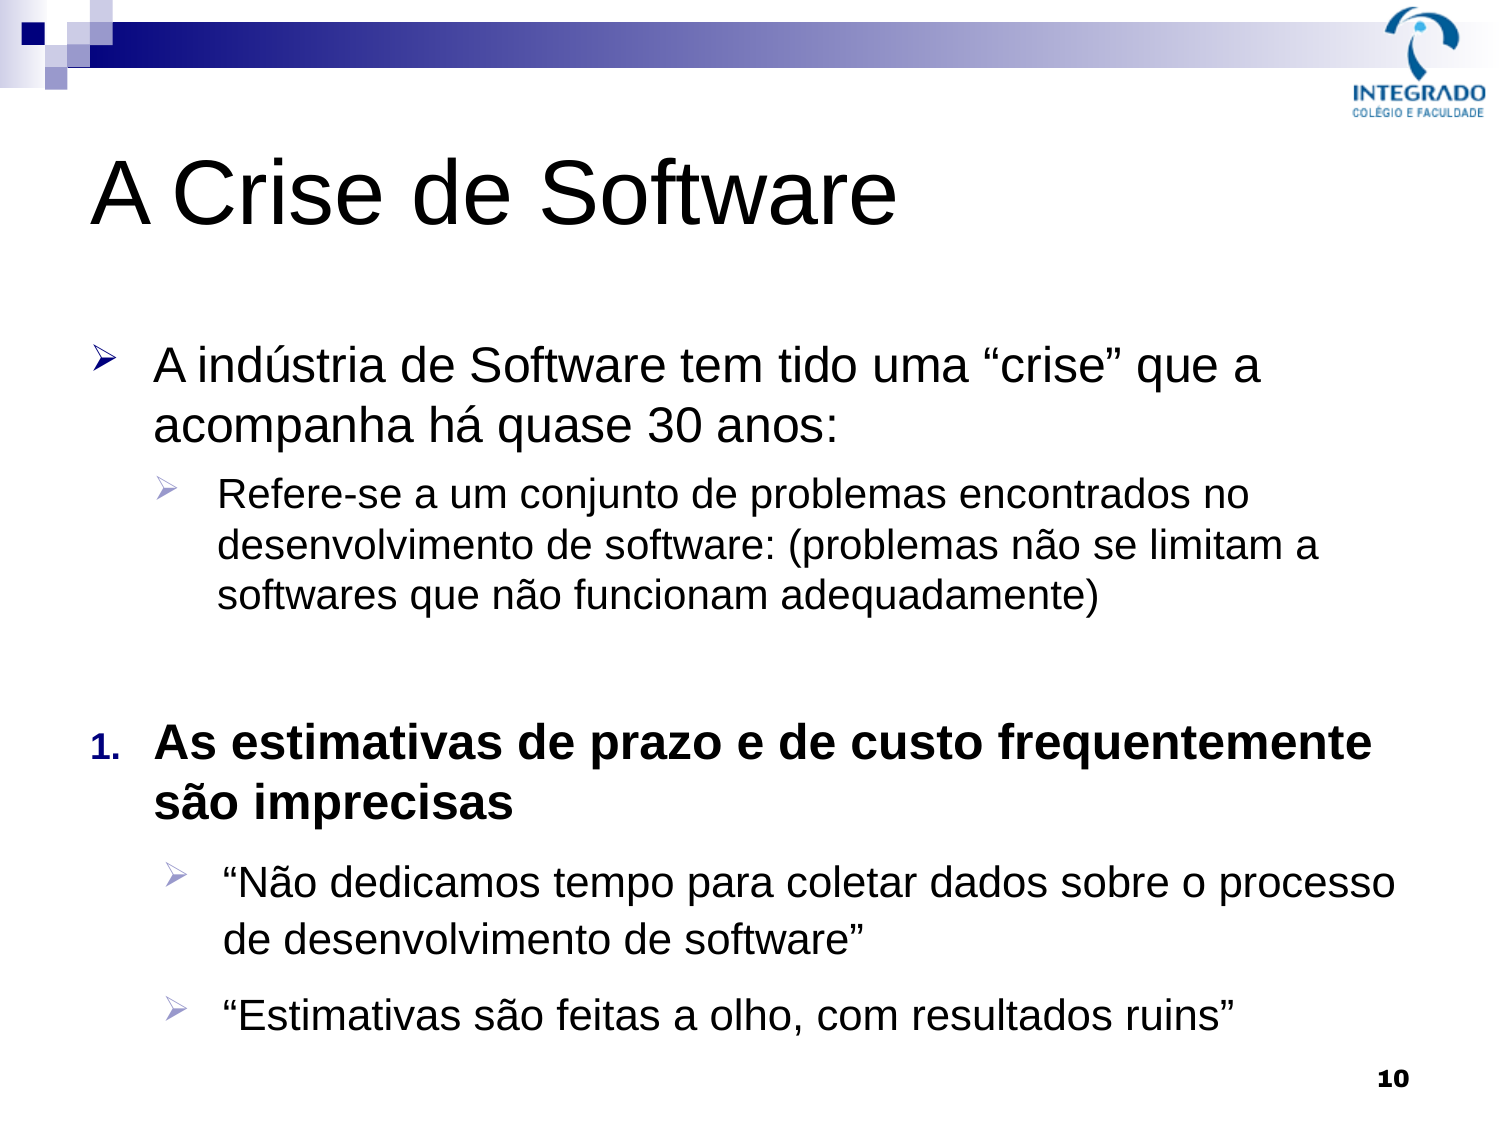

# A Crise de Software
A indústria de Software tem tido uma “crise” que a acompanha há quase 30 anos:
Refere-se a um conjunto de problemas encontrados no desenvolvimento de software: (problemas não se limitam a softwares que não funcionam adequadamente)

As estimativas de prazo e de custo frequentemente são imprecisas
“Não dedicamos tempo para coletar dados sobre o processo de desenvolvimento de software”
“Estimativas são feitas a olho, com resultados ruins”

10